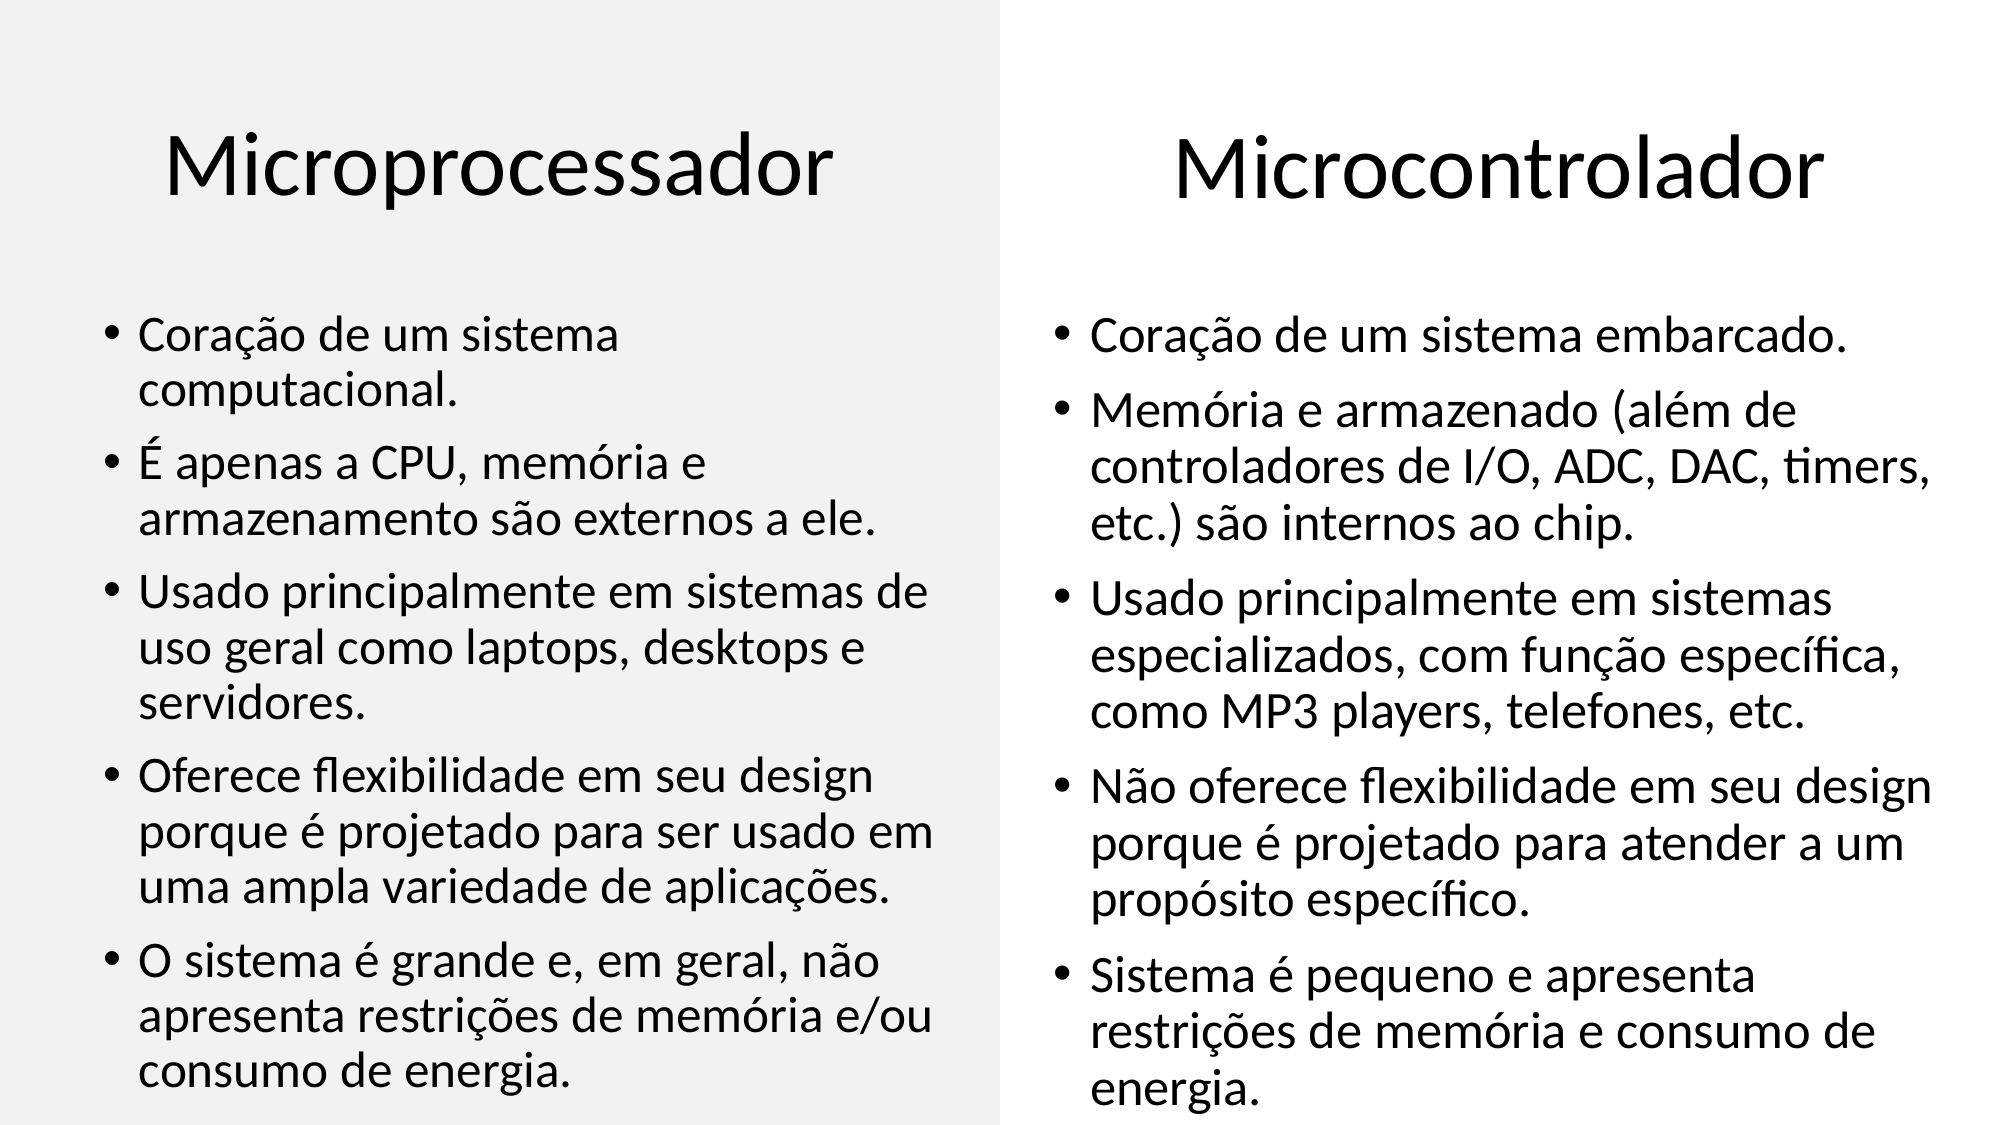

# Microprocessador
Microcontrolador
Coração de um sistema computacional.
É apenas a CPU, memória e armazenamento são externos a ele.
Usado principalmente em sistemas de uso geral como laptops, desktops e servidores.
Oferece flexibilidade em seu design porque é projetado para ser usado em uma ampla variedade de aplicações.
O sistema é grande e, em geral, não apresenta restrições de memória e/ou consumo de energia.
Coração de um sistema embarcado.
Memória e armazenado (além de controladores de I/O, ADC, DAC, timers, etc.) são internos ao chip.
Usado principalmente em sistemas especializados, com função específica, como MP3 players, telefones, etc.
Não oferece flexibilidade em seu design porque é projetado para atender a um propósito específico.
Sistema é pequeno e apresenta restrições de memória e consumo de energia.